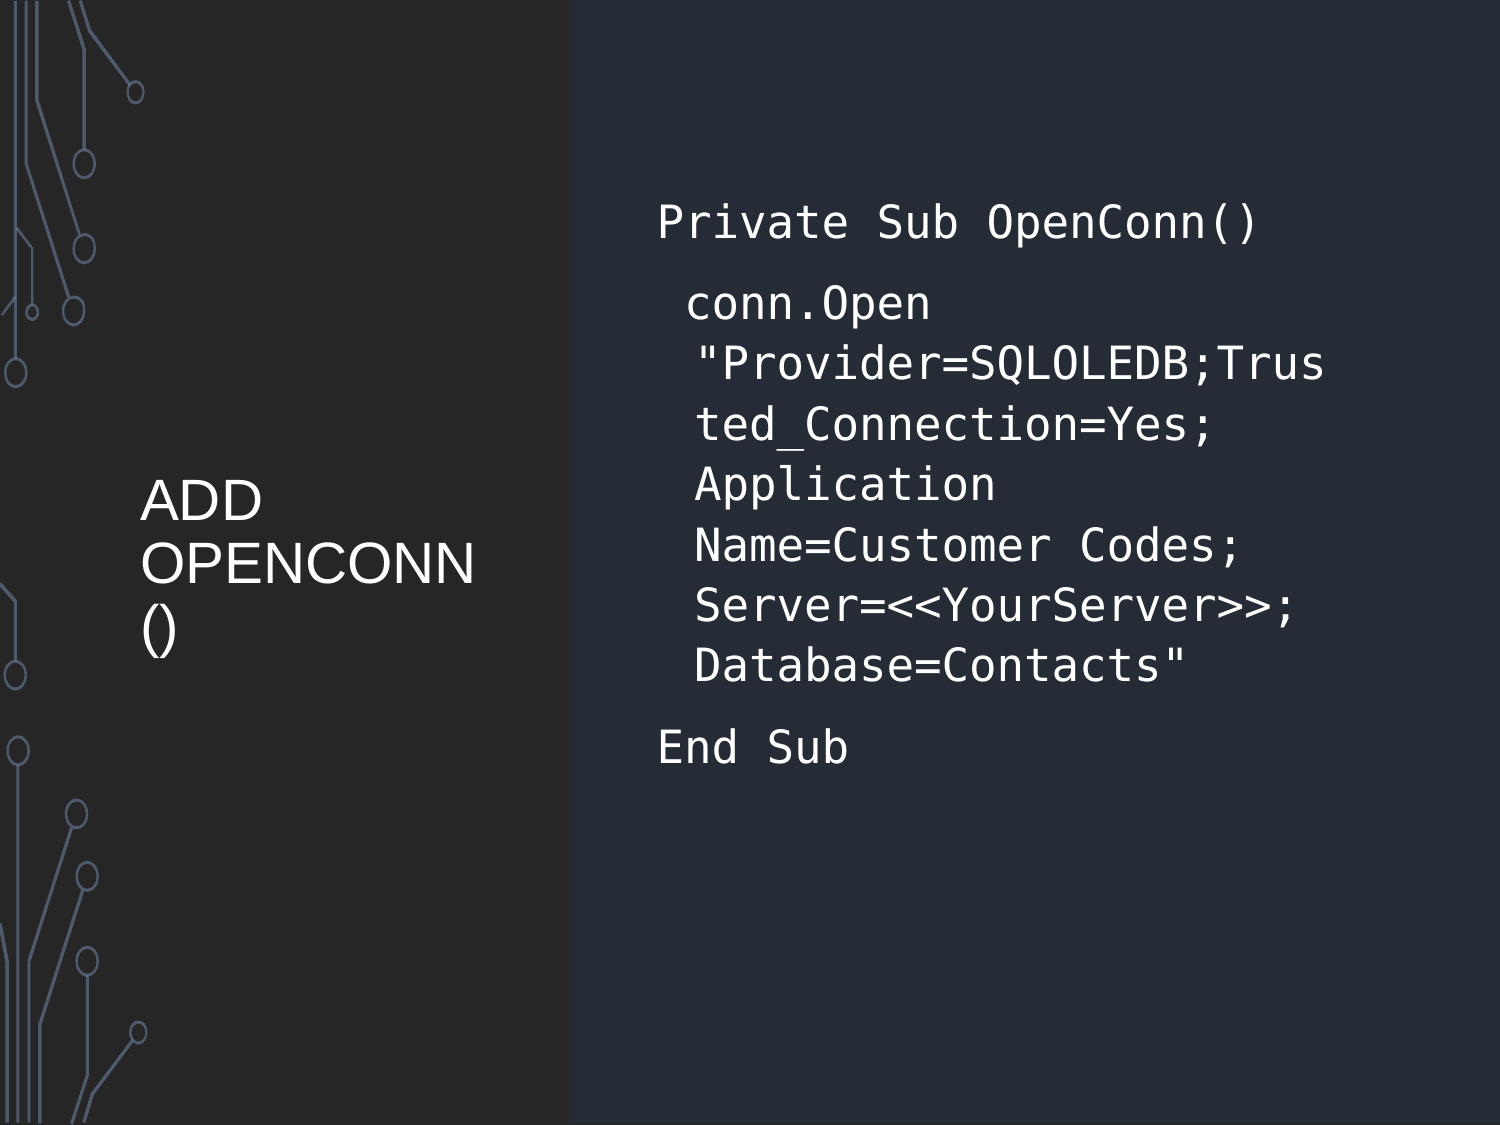

# Add OpenConn()
Private Sub OpenConn()
 conn.Open "Provider=SQLOLEDB;Trusted_Connection=Yes; Application Name=Customer Codes; Server=<<YourServer>>; Database=Contacts"
End Sub